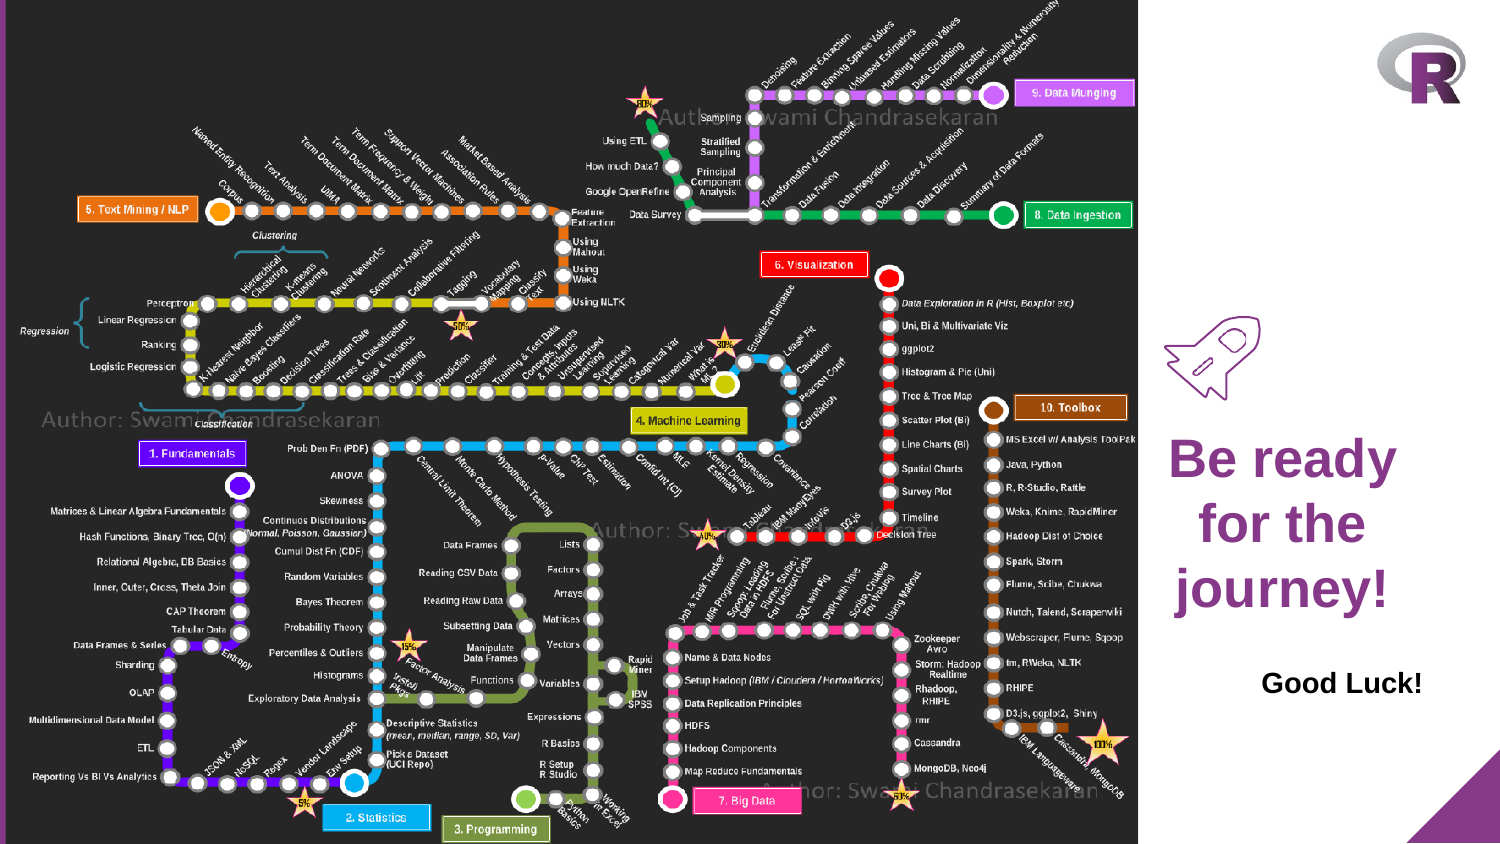

# Be ready  for the  journey!
Good Luck!